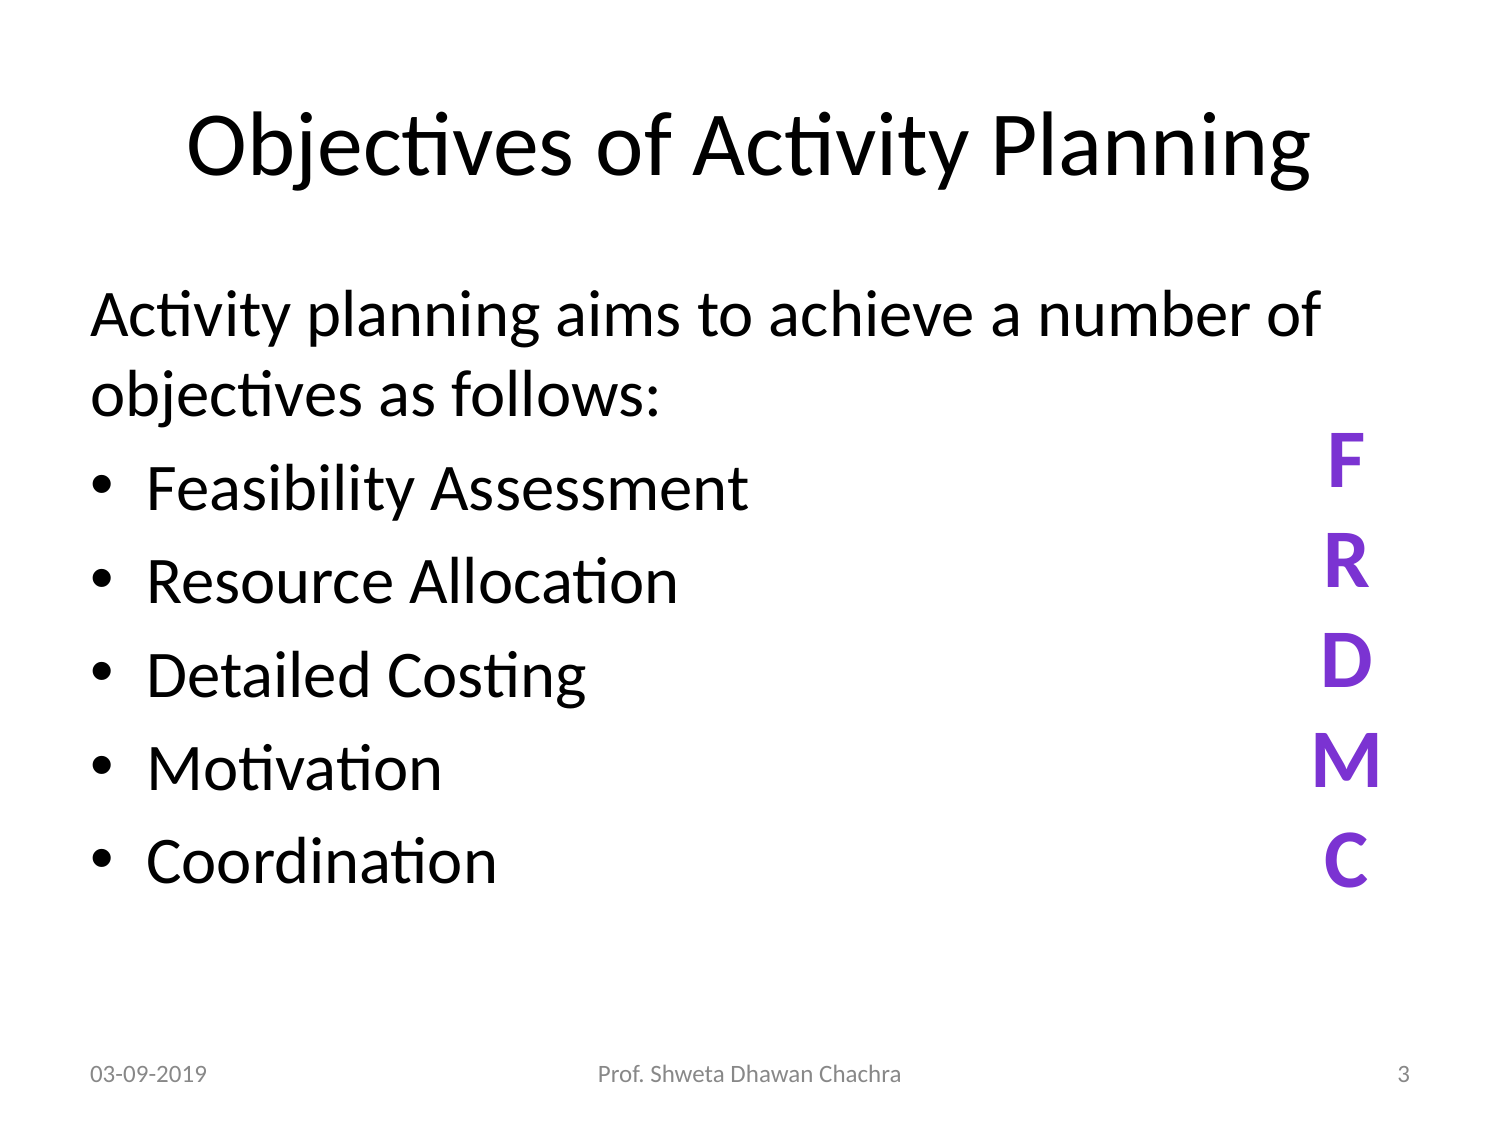

# Objectives of Activity Planning
Activity planning aims to achieve a number of objectives as follows:
Feasibility Assessment
Resource Allocation
Detailed Costing
Motivation
Coordination
F
R
D
M
C
03-09-2019
Prof. Shweta Dhawan Chachra
3